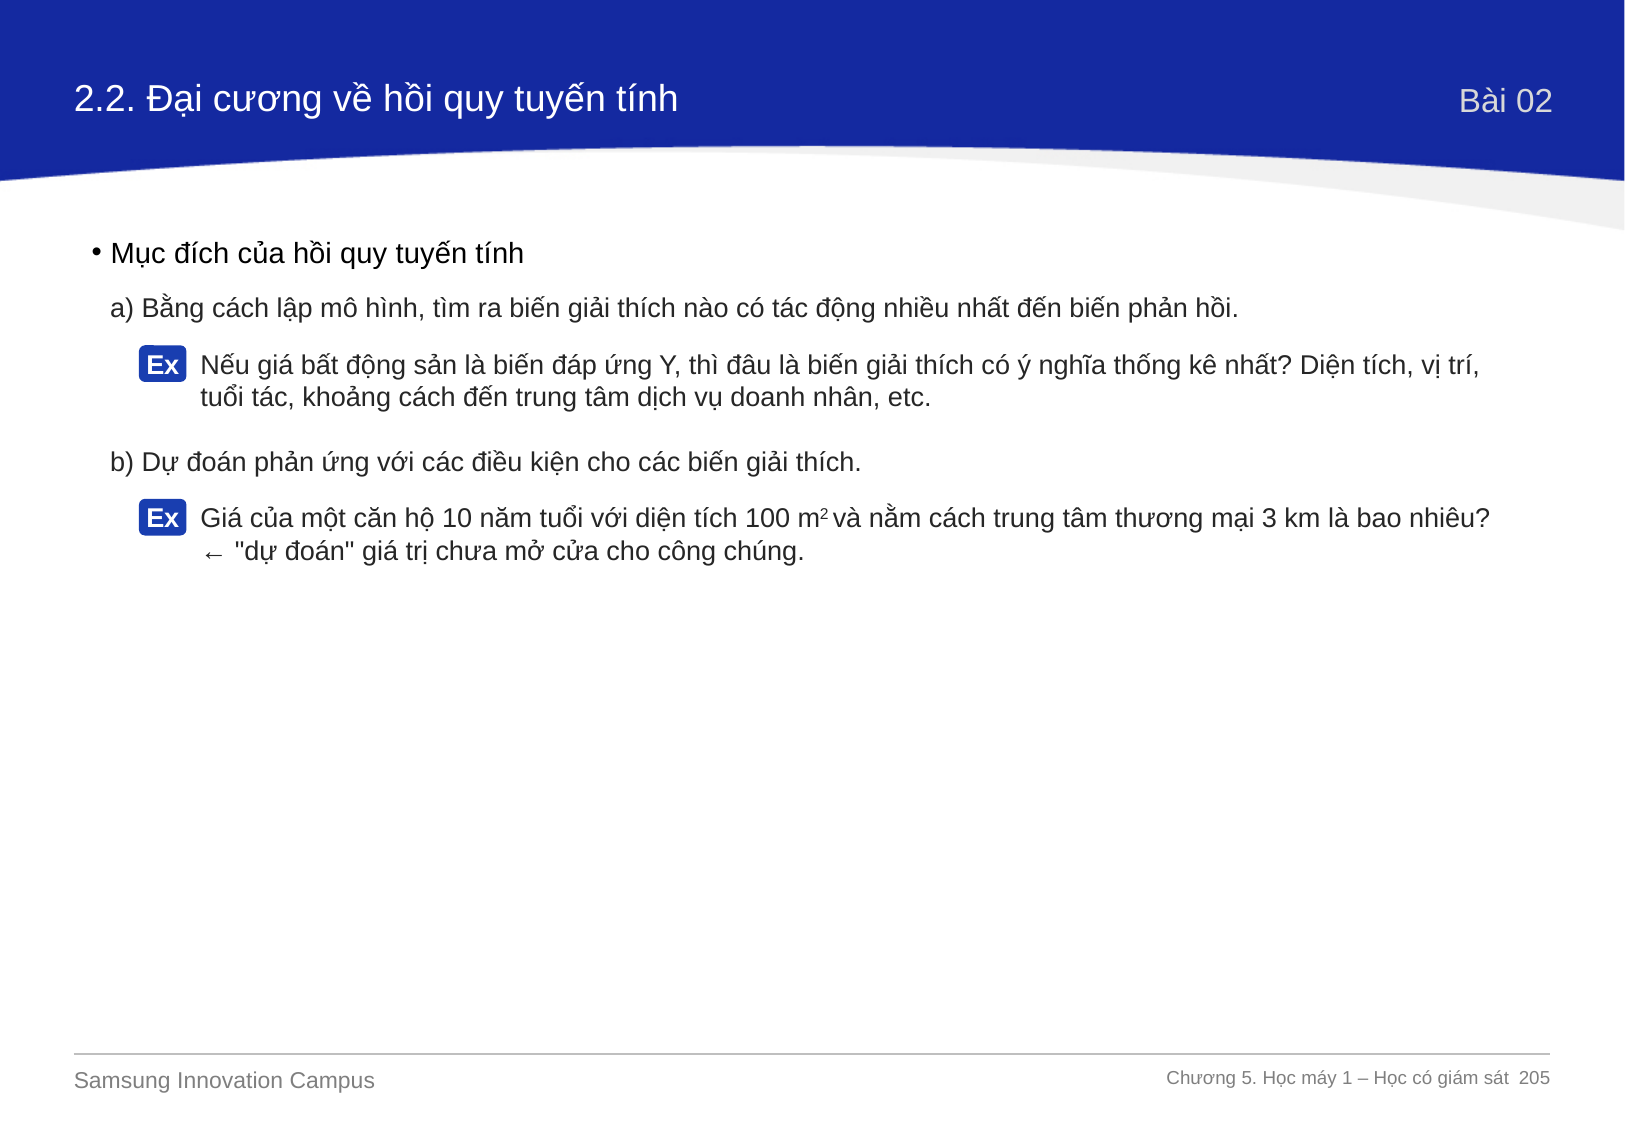

2.2. Đại cương về hồi quy tuyến tính
Bài 02
Mục đích của hồi quy tuyến tính
a) Bằng cách lập mô hình, tìm ra biến giải thích nào có tác động nhiều nhất đến biến phản hồi.
Nếu giá bất động sản là biến đáp ứng Y, thì đâu là biến giải thích có ý nghĩa thống kê nhất? Diện tích, vị trí, tuổi tác, khoảng cách đến trung tâm dịch vụ doanh nhân, etc.
Ex
b) Dự đoán phản ứng với các điều kiện cho các biến giải thích.
Giá của một căn hộ 10 năm tuổi với diện tích 100 m2 và nằm cách trung tâm thương mại 3 km là bao nhiêu? ← "dự đoán" giá trị chưa mở cửa cho công chúng.
Ex